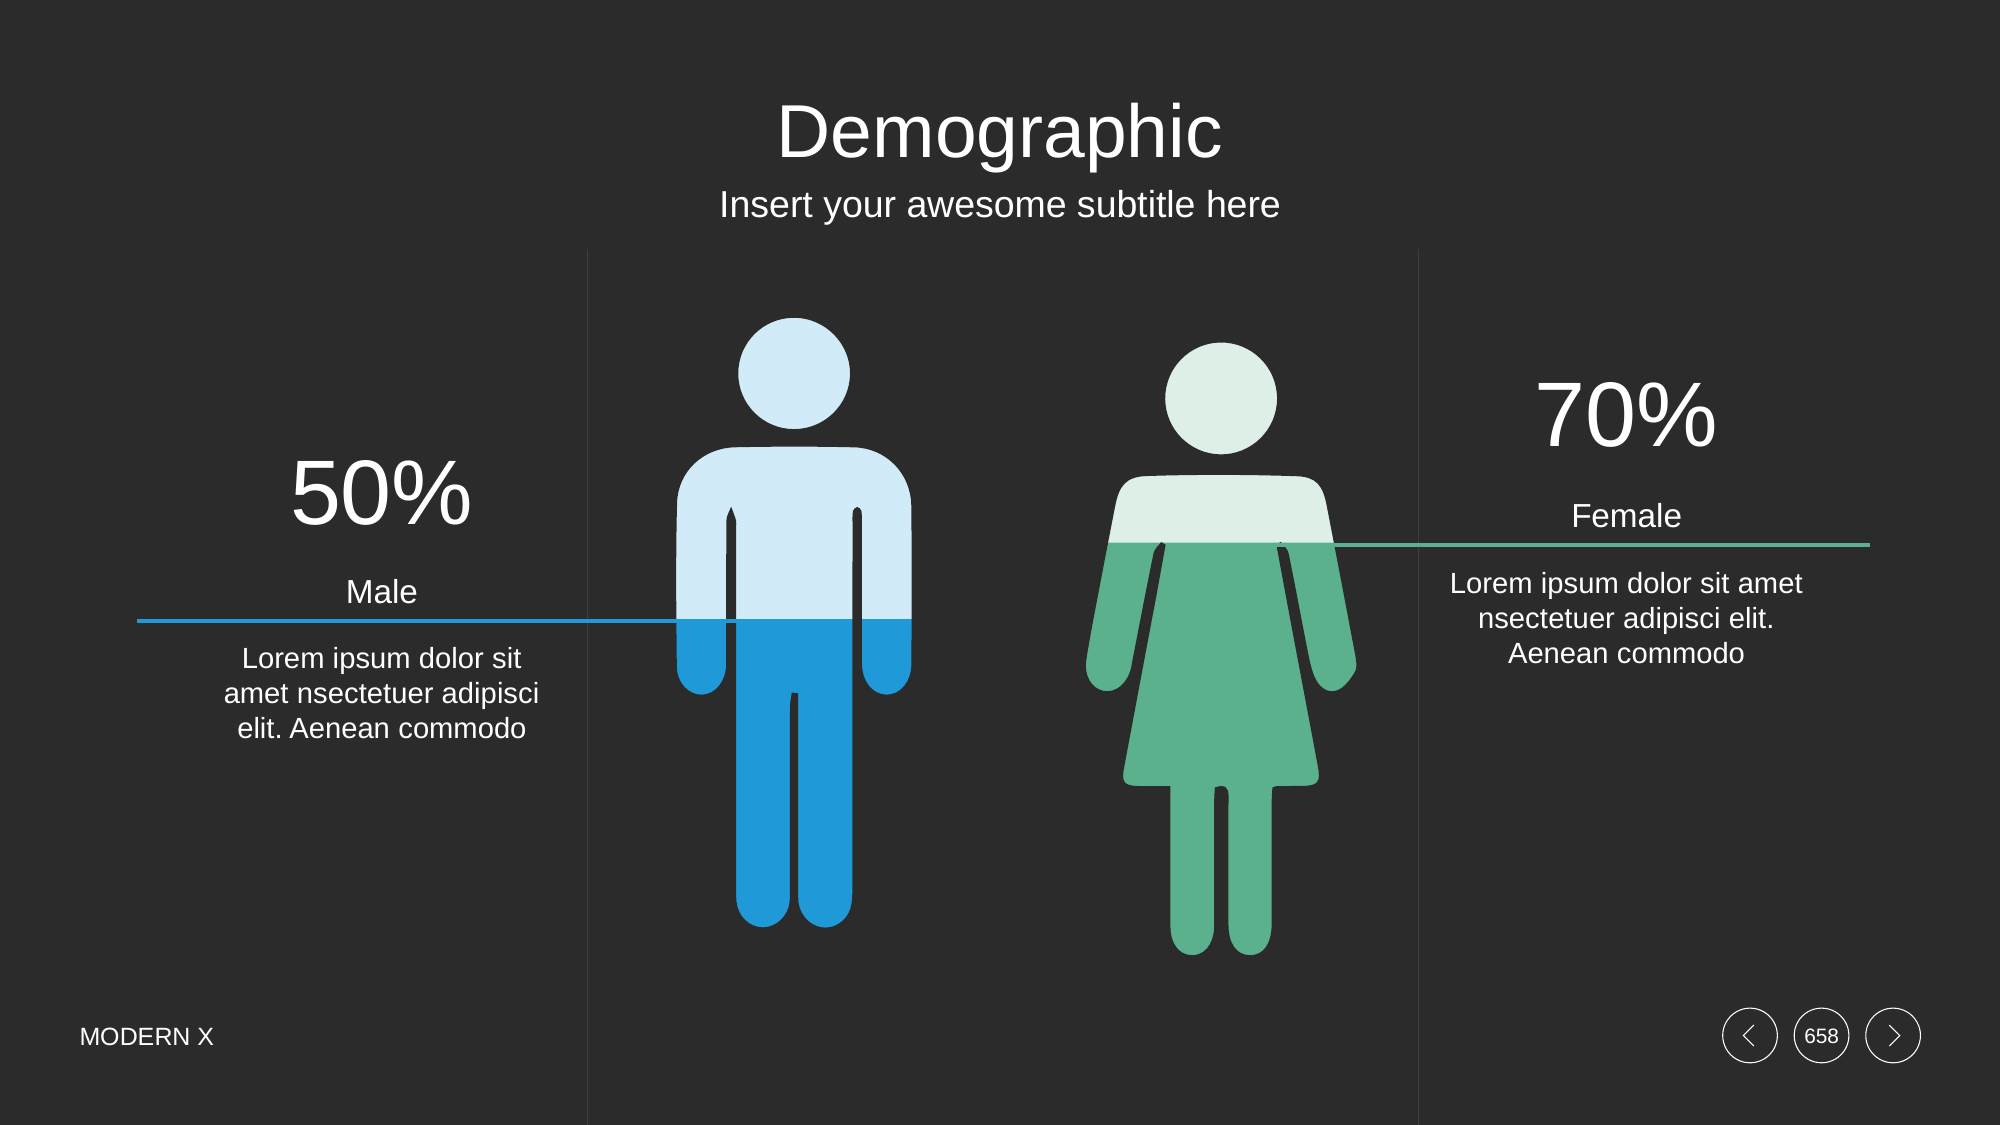

# Demographic
Insert your awesome subtitle here

70%
50%
Female

Lorem ipsum dolor sit amet nsectetuer adipisci elit. Aenean commodo

Male

Lorem ipsum dolor sit amet nsectetuer adipisci elit. Aenean commodo